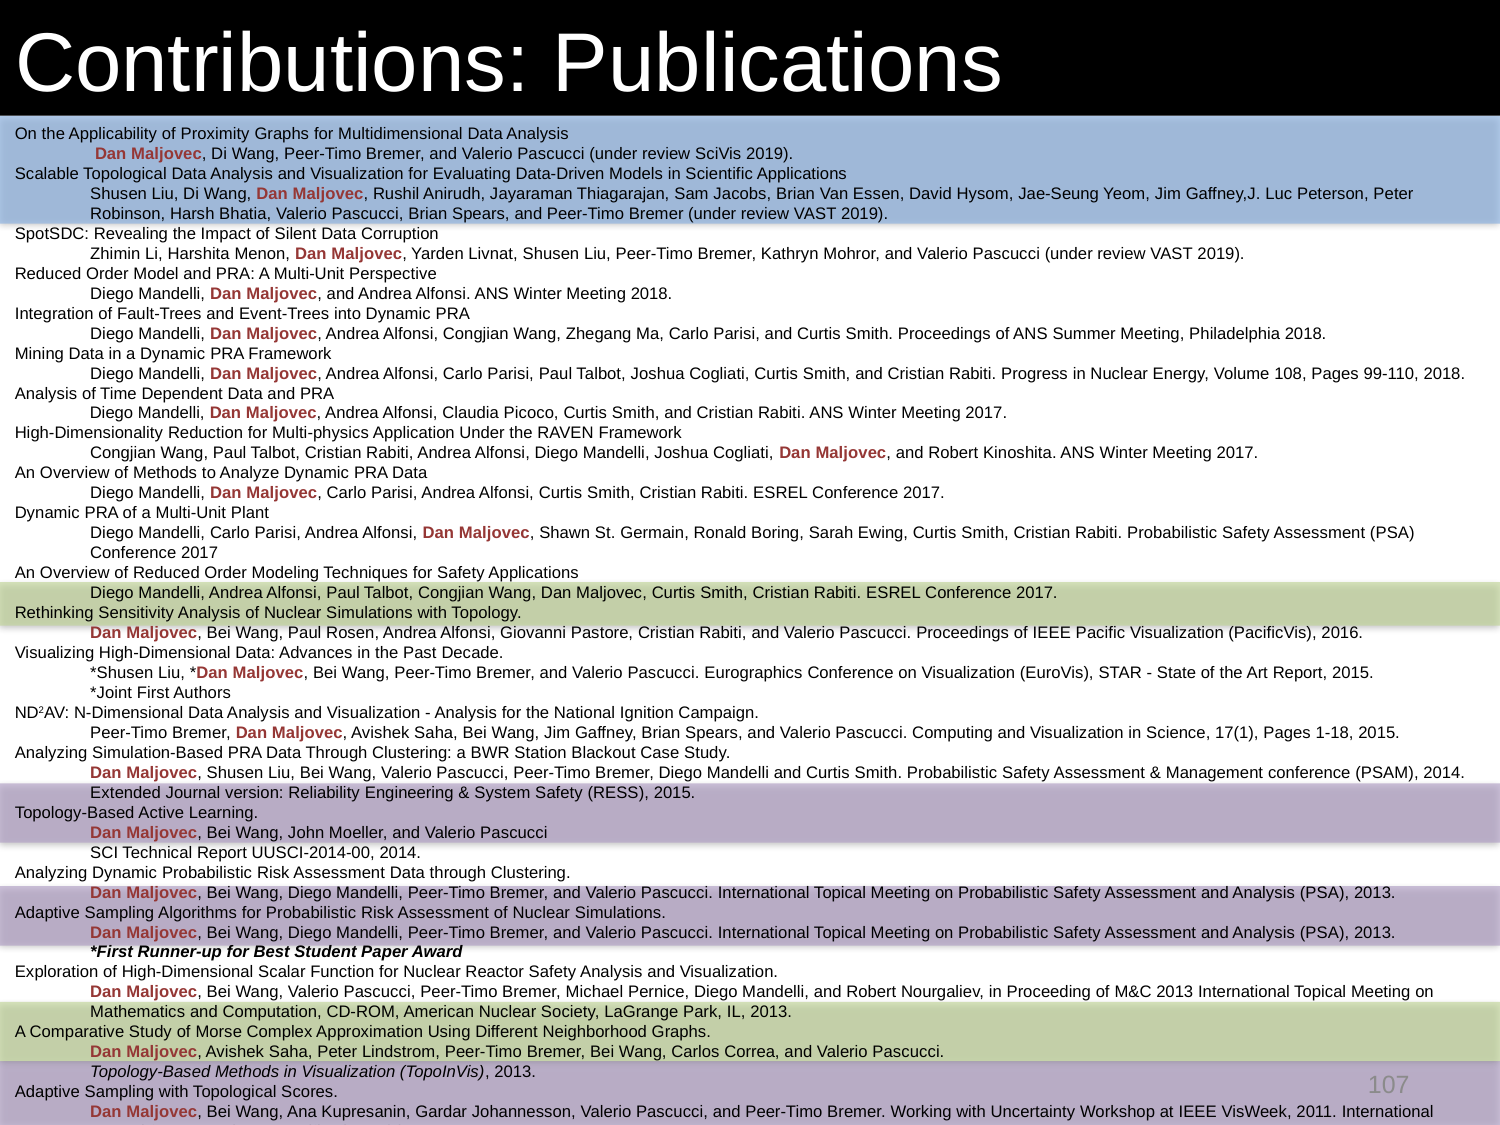

# Contributions: Publications

On the Applicability of Proximity Graphs for Multidimensional Data Analysis
	 Dan Maljovec, Di Wang, Peer-Timo Bremer, and Valerio Pascucci (under review SciVis 2019).
Scalable Topological Data Analysis and Visualization for Evaluating Data-Driven Models in Scientific Applications
	Shusen Liu, Di Wang, Dan Maljovec, Rushil Anirudh, Jayaraman Thiagarajan, Sam Jacobs, Brian Van Essen, David Hysom, Jae-Seung Yeom, Jim Gaffney,J. Luc Peterson, Peter Robinson, Harsh Bhatia, Valerio Pascucci, Brian Spears, and Peer-Timo Bremer (under review VAST 2019).
SpotSDC: Revealing the Impact of Silent Data Corruption
	Zhimin Li, Harshita Menon, Dan Maljovec, Yarden Livnat, Shusen Liu, Peer-Timo Bremer, Kathryn Mohror, and Valerio Pascucci (under review VAST 2019).
Reduced Order Model and PRA: A Multi-Unit Perspective
	Diego Mandelli, Dan Maljovec, and Andrea Alfonsi. ANS Winter Meeting 2018.
Integration of Fault-Trees and Event-Trees into Dynamic PRA
	Diego Mandelli, Dan Maljovec, Andrea Alfonsi, Congjian Wang, Zhegang Ma, Carlo Parisi, and Curtis Smith. Proceedings of ANS Summer Meeting, Philadelphia 2018.
Mining Data in a Dynamic PRA Framework
	Diego Mandelli, Dan Maljovec, Andrea Alfonsi, Carlo Parisi, Paul Talbot, Joshua Cogliati, Curtis Smith, and Cristian Rabiti. Progress in Nuclear Energy, Volume 108, Pages 99-110, 2018.
Analysis of Time Dependent Data and PRA
Diego Mandelli, Dan Maljovec, Andrea Alfonsi, Claudia Picoco, Curtis Smith, and Cristian Rabiti. ANS Winter Meeting 2017.
High-Dimensionality Reduction for Multi-physics Application Under the RAVEN Framework
	Congjian Wang, Paul Talbot, Cristian Rabiti, Andrea Alfonsi, Diego Mandelli, Joshua Cogliati, Dan Maljovec, and Robert Kinoshita. ANS Winter Meeting 2017.
An Overview of Methods to Analyze Dynamic PRA Data
	Diego Mandelli, Dan Maljovec, Carlo Parisi, Andrea Alfonsi, Curtis Smith, Cristian Rabiti. ESREL Conference 2017.
Dynamic PRA of a Multi-Unit Plant
	Diego Mandelli, Carlo Parisi, Andrea Alfonsi, Dan Maljovec, Shawn St. Germain, Ronald Boring, Sarah Ewing, Curtis Smith, Cristian Rabiti. Probabilistic Safety Assessment (PSA) Conference 2017
An Overview of Reduced Order Modeling Techniques for Safety Applications
	Diego Mandelli, Andrea Alfonsi, Paul Talbot, Congjian Wang, Dan Maljovec, Curtis Smith, Cristian Rabiti. ESREL Conference 2017.
Rethinking Sensitivity Analysis of Nuclear Simulations with Topology.
	Dan Maljovec, Bei Wang, Paul Rosen, Andrea Alfonsi, Giovanni Pastore, Cristian Rabiti, and Valerio Pascucci. Proceedings of IEEE Pacific Visualization (PacificVis), 2016.
Visualizing High-Dimensional Data: Advances in the Past Decade.
	*Shusen Liu, *Dan Maljovec, Bei Wang, Peer-Timo Bremer, and Valerio Pascucci. Eurographics Conference on Visualization (EuroVis), STAR - State of the Art Report, 2015.
	*Joint First Authors
ND2AV: N-Dimensional Data Analysis and Visualization - Analysis for the National Ignition Campaign.
	Peer-Timo Bremer, Dan Maljovec, Avishek Saha, Bei Wang, Jim Gaffney, Brian Spears, and Valerio Pascucci. Computing and Visualization in Science, 17(1), Pages 1-18, 2015.
Analyzing Simulation-Based PRA Data Through Clustering: a BWR Station Blackout Case Study.
	Dan Maljovec, Shusen Liu, Bei Wang, Valerio Pascucci, Peer-Timo Bremer, Diego Mandelli and Curtis Smith. Probabilistic Safety Assessment & Management conference (PSAM), 2014.  Extended Journal version: Reliability Engineering & System Safety (RESS), 2015.
Topology-Based Active Learning.
	Dan Maljovec, Bei Wang, John Moeller, and Valerio Pascucci
SCI Technical Report UUSCI-2014-00, 2014.
Analyzing Dynamic Probabilistic Risk Assessment Data through Clustering.
	Dan Maljovec, Bei Wang, Diego Mandelli, Peer-Timo Bremer, and Valerio Pascucci. International Topical Meeting on Probabilistic Safety Assessment and Analysis (PSA), 2013.
Adaptive Sampling Algorithms for Probabilistic Risk Assessment of Nuclear Simulations.
	Dan Maljovec, Bei Wang, Diego Mandelli, Peer-Timo Bremer, and Valerio Pascucci. International Topical Meeting on Probabilistic Safety Assessment and Analysis (PSA), 2013.
	*First Runner-up for Best Student Paper Award
Exploration of High-Dimensional Scalar Function for Nuclear Reactor Safety Analysis and Visualization.
	Dan Maljovec, Bei Wang, Valerio Pascucci, Peer-Timo Bremer, Michael Pernice, Diego Mandelli, and Robert Nourgaliev, in Proceeding of M&C 2013 International Topical Meeting on Mathematics and Computation, CD-ROM, American Nuclear Society, LaGrange Park, IL, 2013.
A Comparative Study of Morse Complex Approximation Using Different Neighborhood Graphs. 
Dan Maljovec, Avishek Saha, Peter Lindstrom, Peer-Timo Bremer, Bei Wang, Carlos Correa, and Valerio Pascucci. 
Topology-Based Methods in Visualization (TopoInVis), 2013.
Adaptive Sampling with Topological Scores.
	Dan Maljovec, Bei Wang, Ana Kupresanin, Gardar Johannesson, Valerio Pascucci, and Peer-Timo Bremer. Working with Uncertainty Workshop at IEEE VisWeek, 2011. International Journal for Uncertainty Quantification, 3(2), pages 119-141, 2013.

107